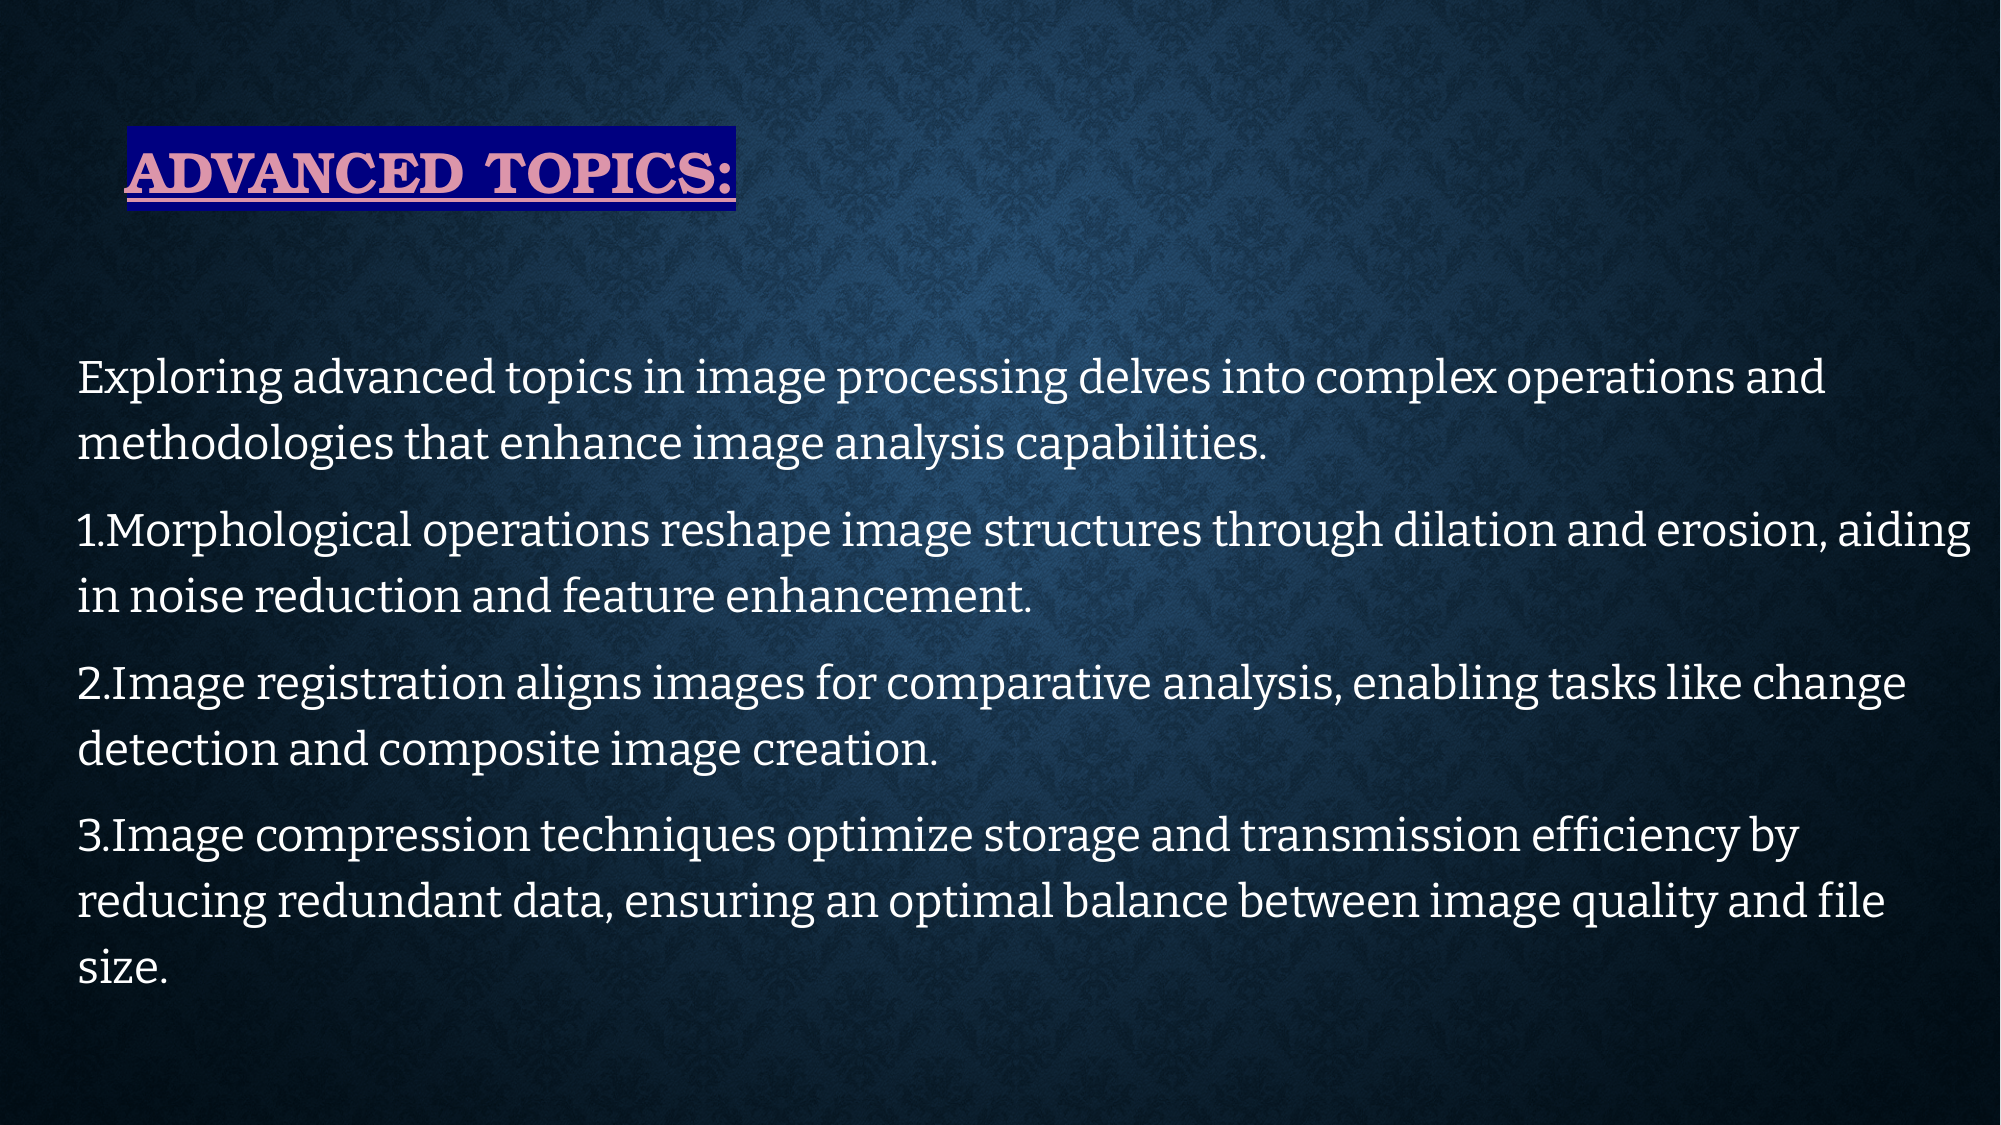

# Advanced Topics:
Exploring advanced topics in image processing delves into complex operations and methodologies that enhance image analysis capabilities.
1.Morphological operations reshape image structures through dilation and erosion, aiding in noise reduction and feature enhancement.
2.Image registration aligns images for comparative analysis, enabling tasks like change detection and composite image creation.
3.Image compression techniques optimize storage and transmission efficiency by reducing redundant data, ensuring an optimal balance between image quality and file size.